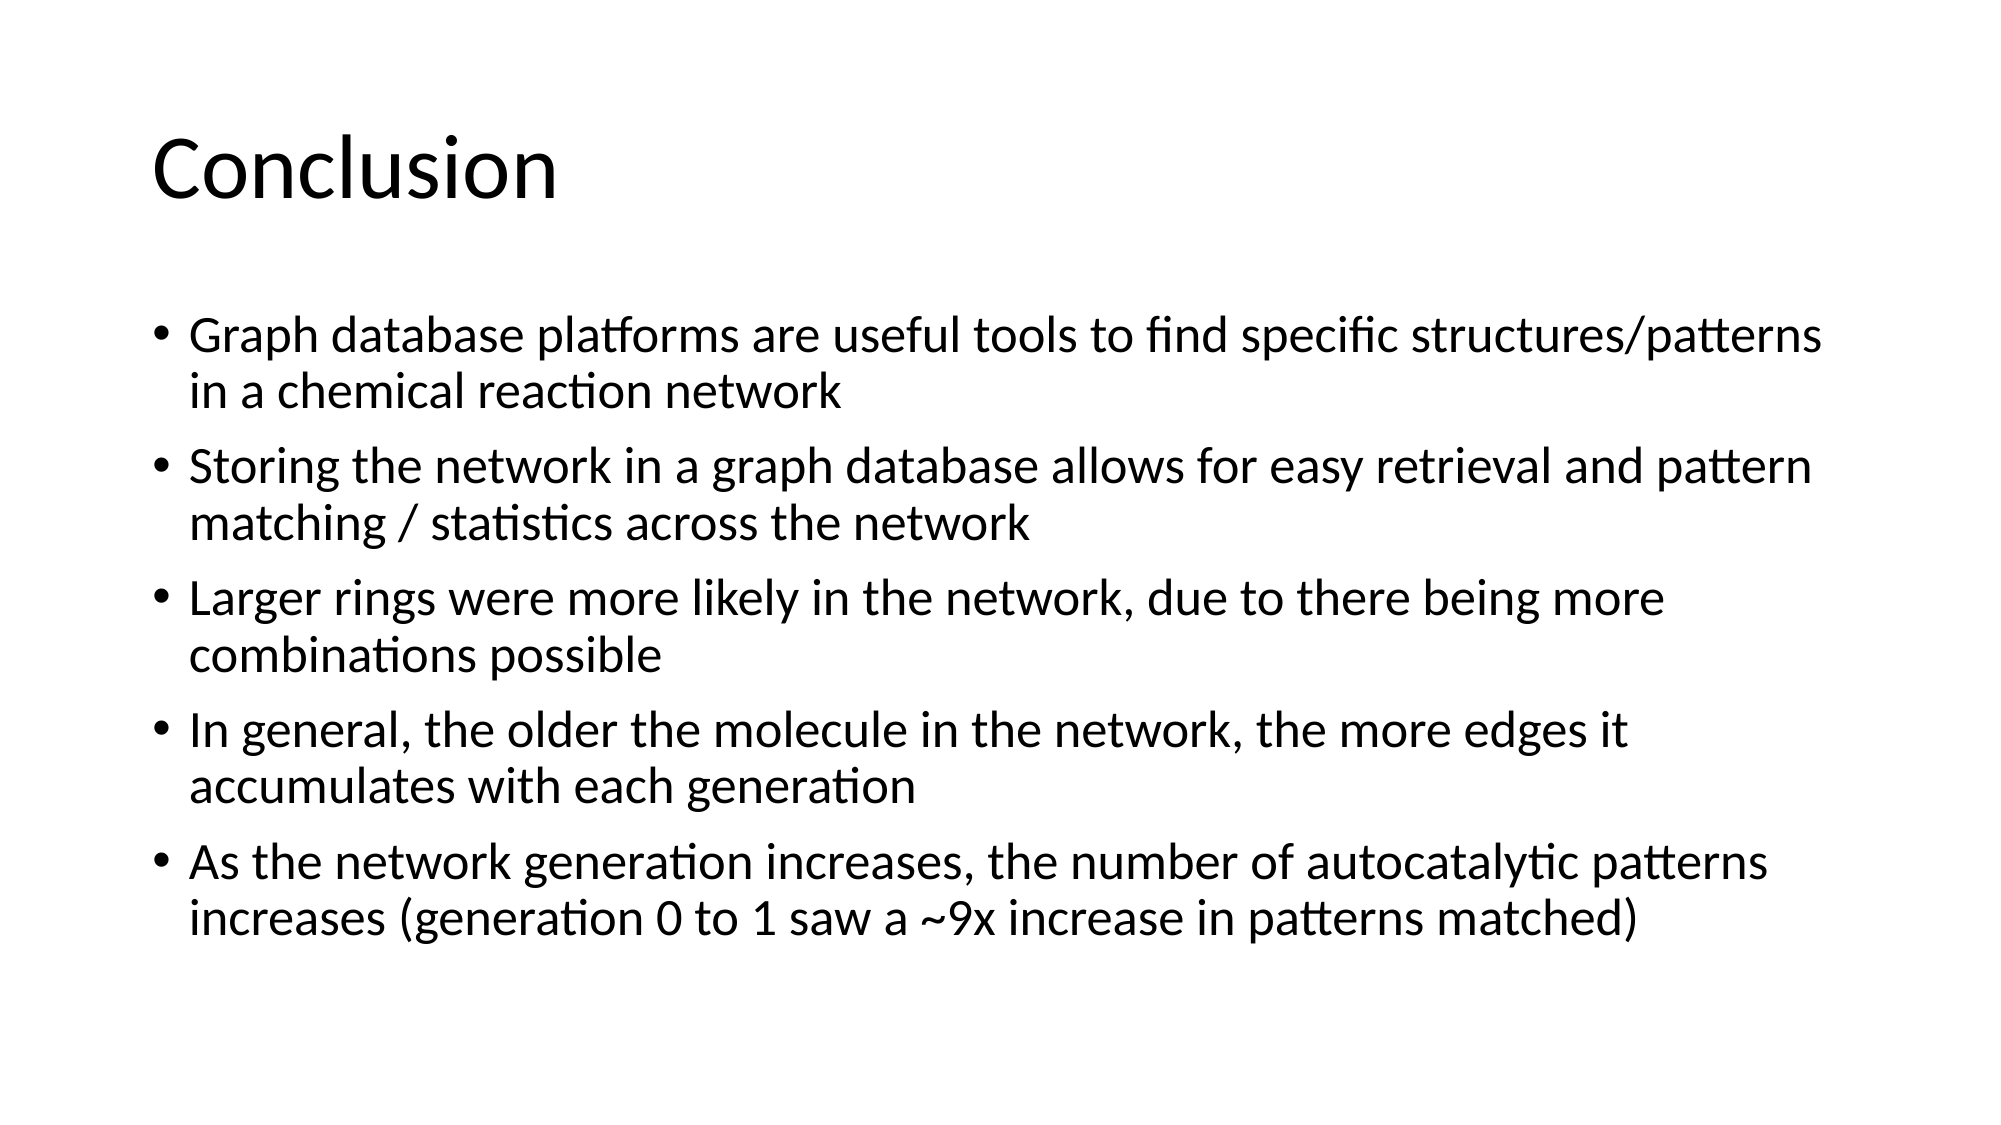

# Conclusion
Graph database platforms are useful tools to find specific structures/patterns in a chemical reaction network
Storing the network in a graph database allows for easy retrieval and pattern matching / statistics across the network
Larger rings were more likely in the network, due to there being more combinations possible
In general, the older the molecule in the network, the more edges it accumulates with each generation
As the network generation increases, the number of autocatalytic patterns increases (generation 0 to 1 saw a ~9x increase in patterns matched)